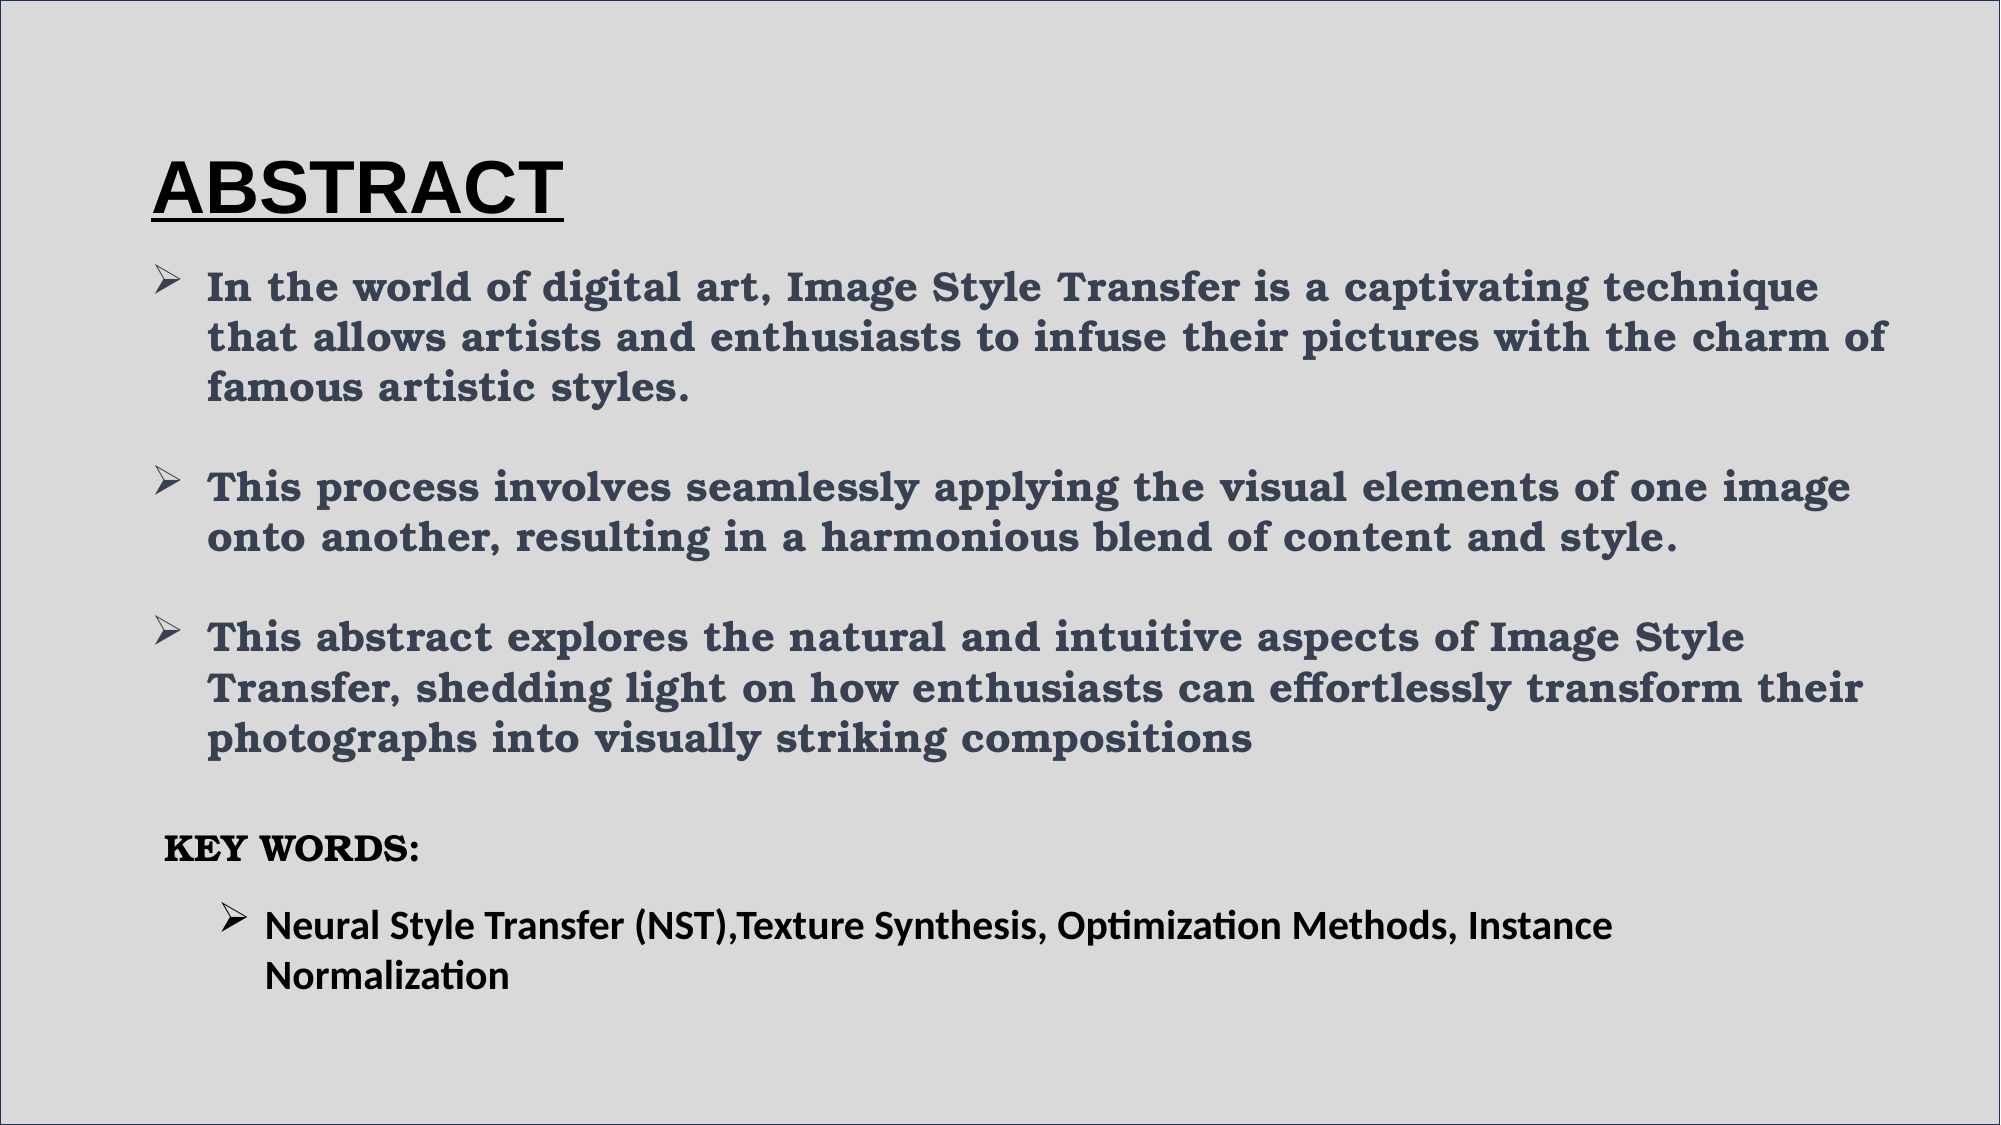

ABSTRACT
In the world of digital art, Image Style Transfer is a captivating technique that allows artists and enthusiasts to infuse their pictures with the charm of famous artistic styles.

This process involves seamlessly applying the visual elements of one image onto another, resulting in a harmonious blend of content and style.

This abstract explores the natural and intuitive aspects of Image Style Transfer, shedding light on how enthusiasts can effortlessly transform their photographs into visually striking compositions

KEY WORDS:
Neural Style Transfer (NST),Texture Synthesis, Optimization Methods, Instance Normalization